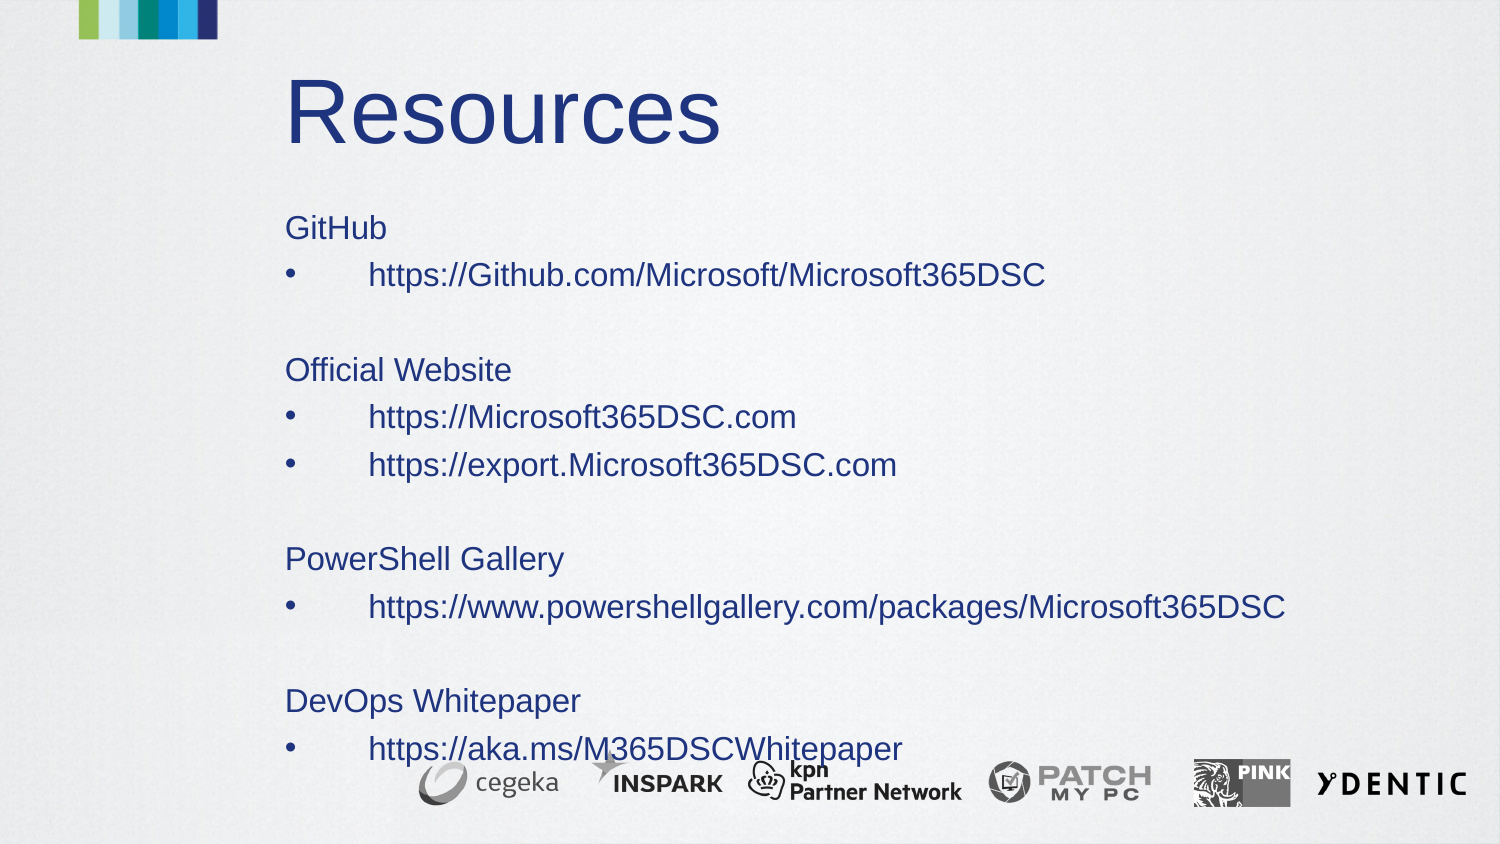

# Resources
GitHub
https://Github.com/Microsoft/Microsoft365DSC

Official Website
https://Microsoft365DSC.com
https://export.Microsoft365DSC.com

PowerShell Gallery
https://www.powershellgallery.com/packages/Microsoft365DSC

DevOps Whitepaper
https://aka.ms/M365DSCWhitepaper